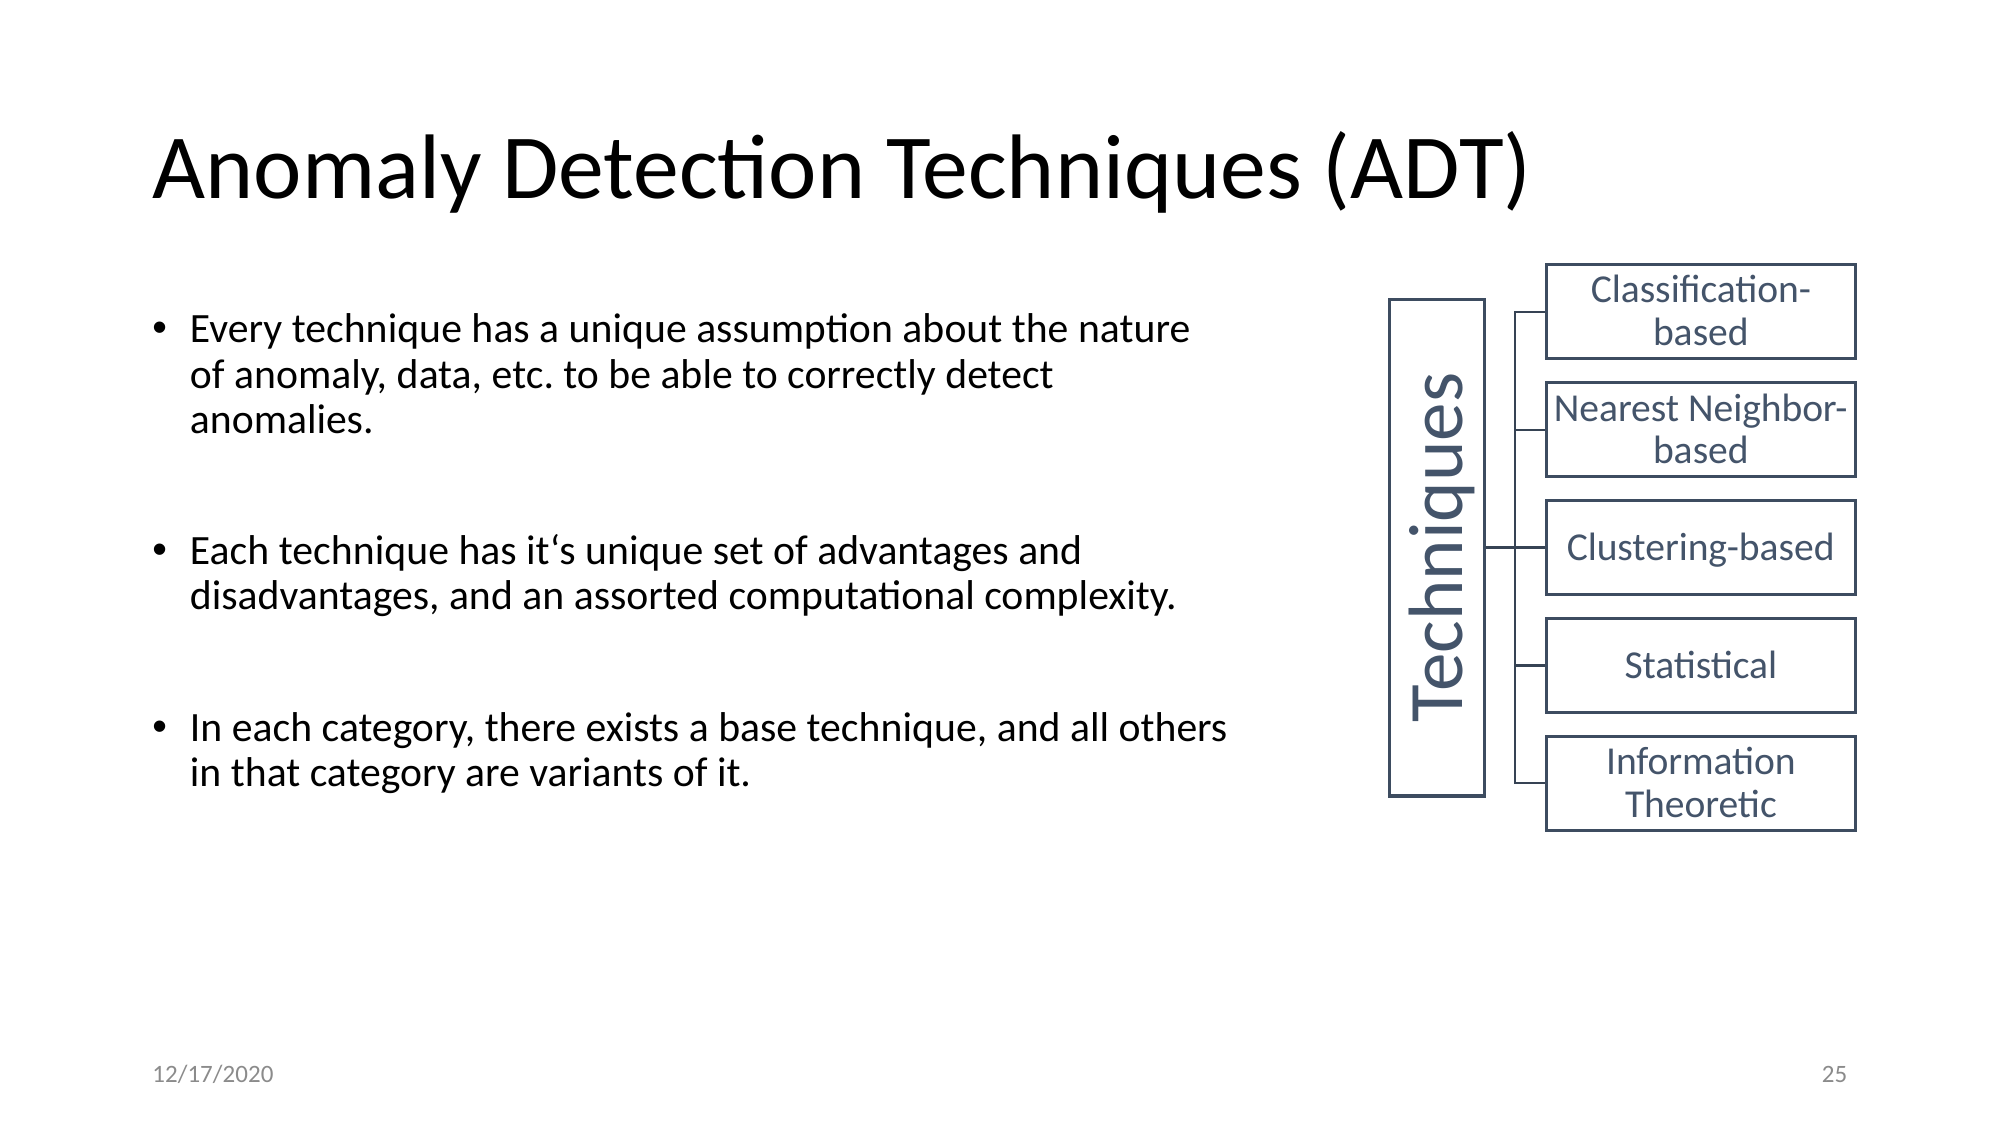

# Anomaly Detection Techniques (ADT)

Techniques
Classification-based
Nearest Neighbor-based
Clustering-based
Statistical
Information Theoretic
Every technique has a unique assumption about the nature of anomaly, data, etc. to be able to correctly detect anomalies.

Each technique has it‘s unique set of advantages and disadvantages, and an assorted computational complexity.

In each category, there exists a base technique, and all others in that category are variants of it.
12/17/2020
25